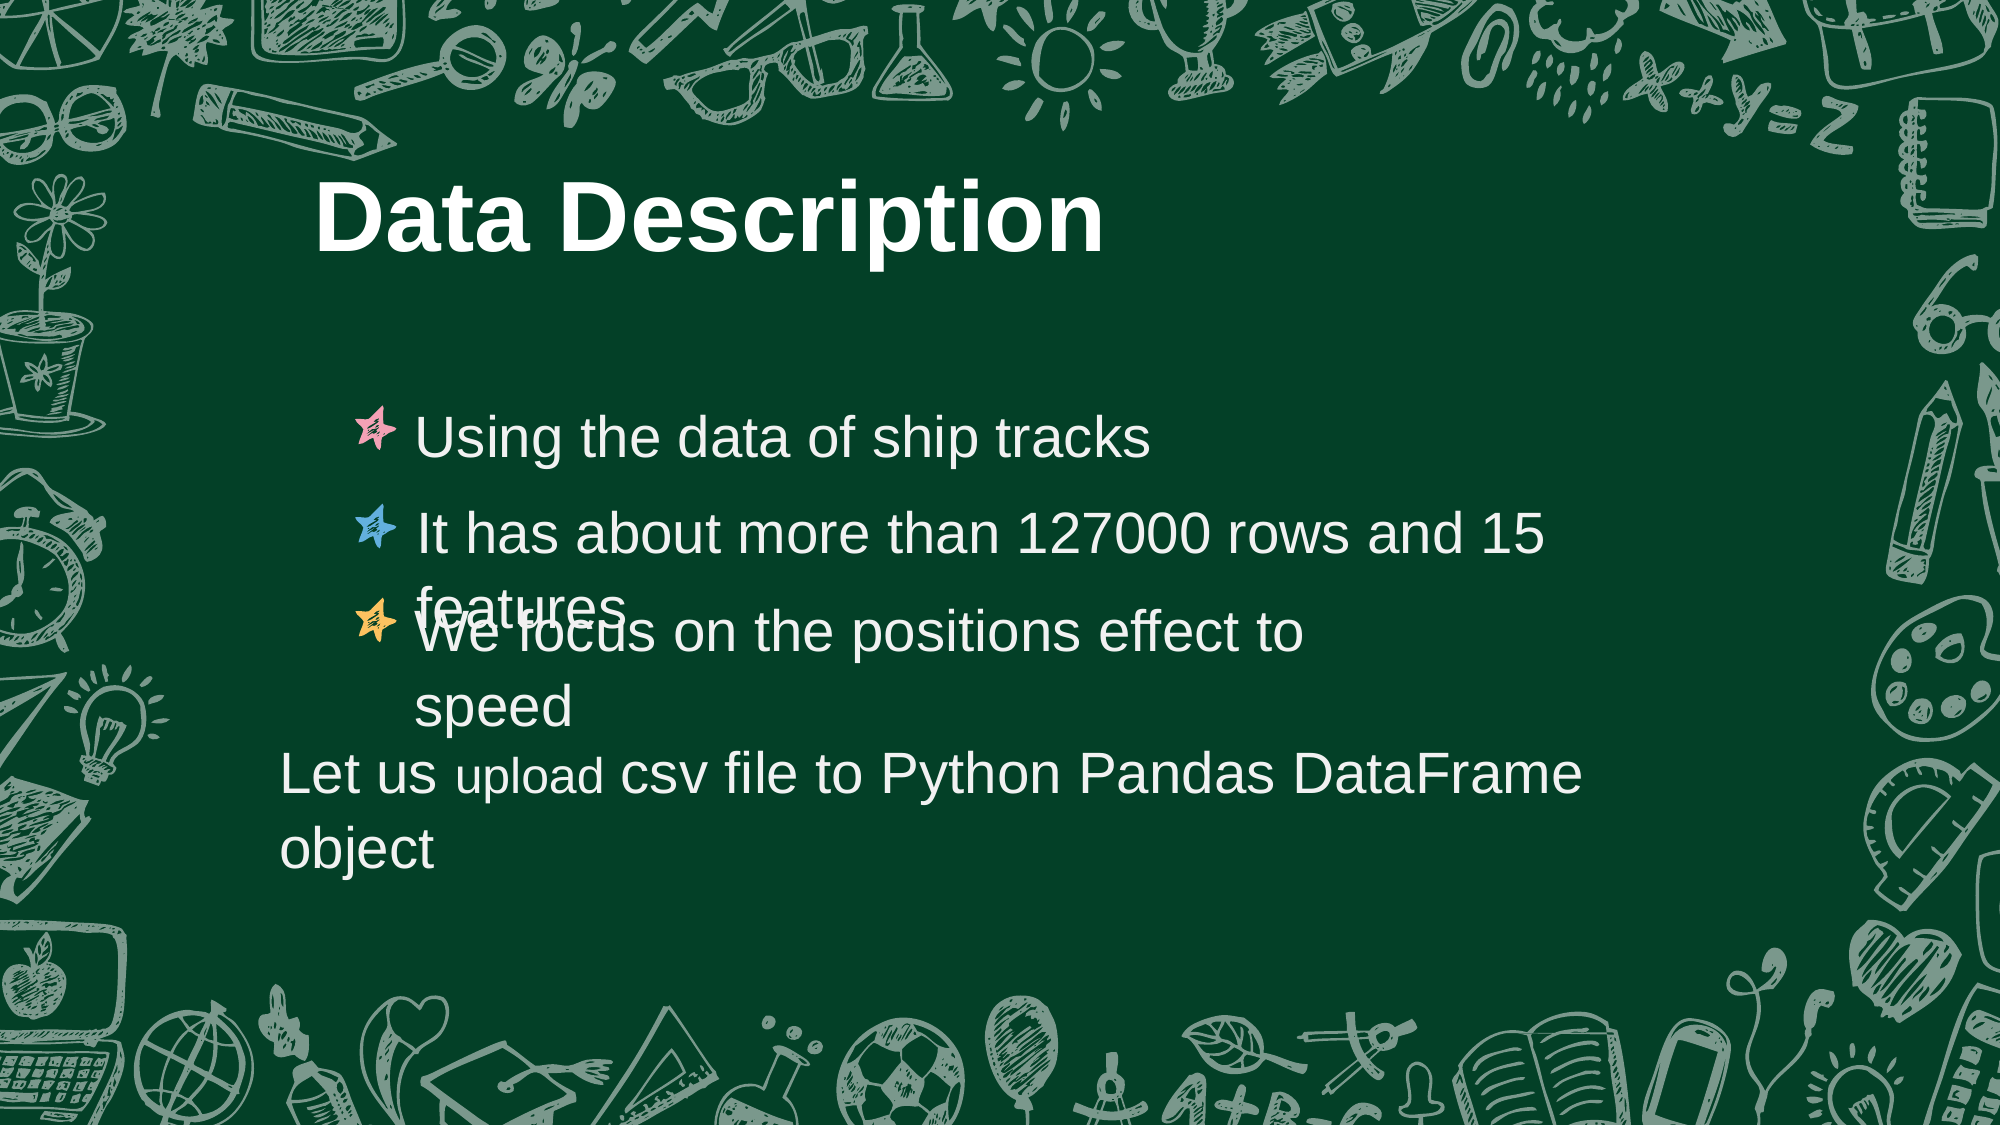

Data Description
Using the data of ship tracks

It has about more than 127000 rows and 15 features

We focus on the positions effect to speed

Let us upload csv file to Python Pandas DataFrame object